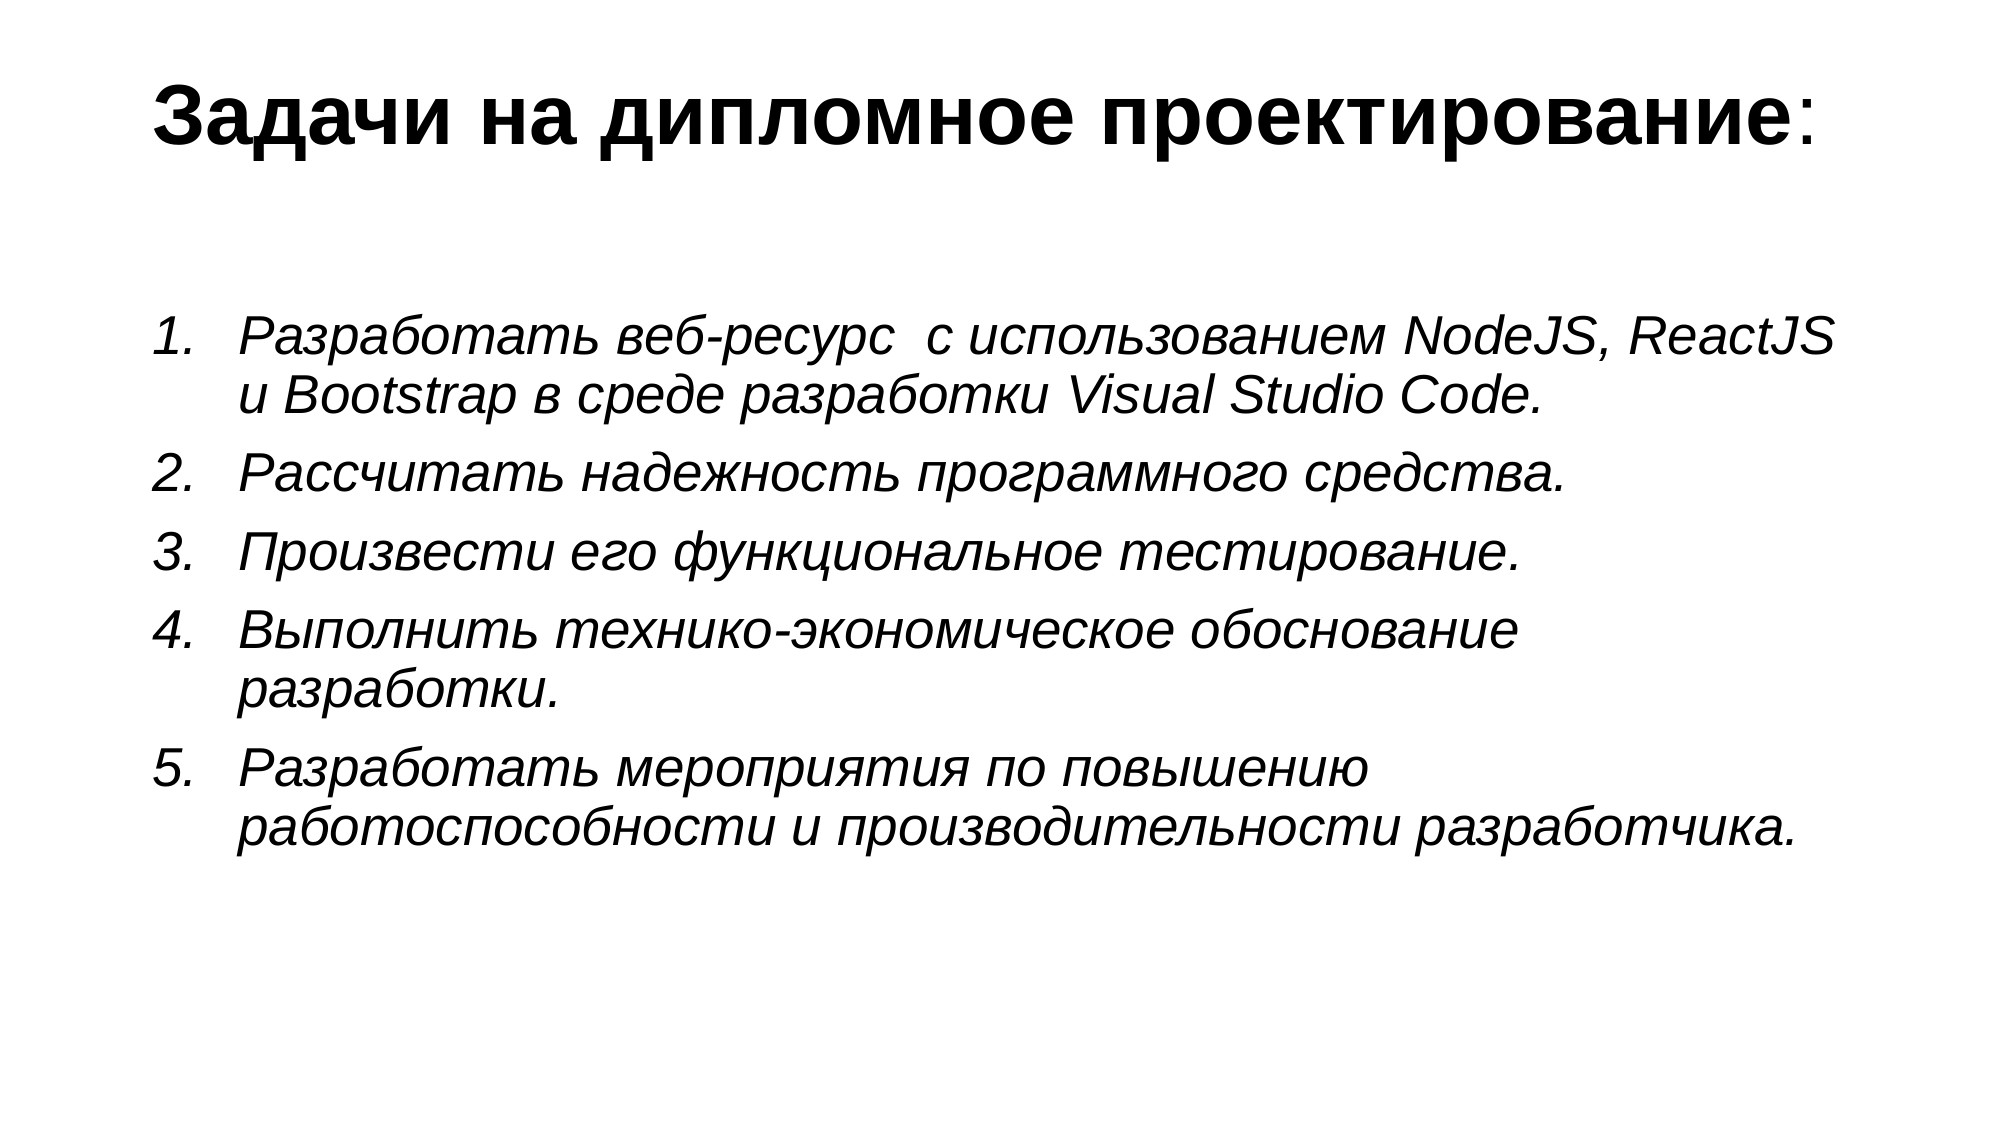

# Задачи на дипломное проектирование:
Разработать веб-ресурс  с использованием NodeJS, ReactJS и Bootstrap в среде разработки Visual Studio Code.
Рассчитать надежность программного средства.
Произвести его функциональное тестирование.
Выполнить технико-экономическое обоснование разработки.
Разработать мероприятия по повышению работоспособности и производительности разработчика.